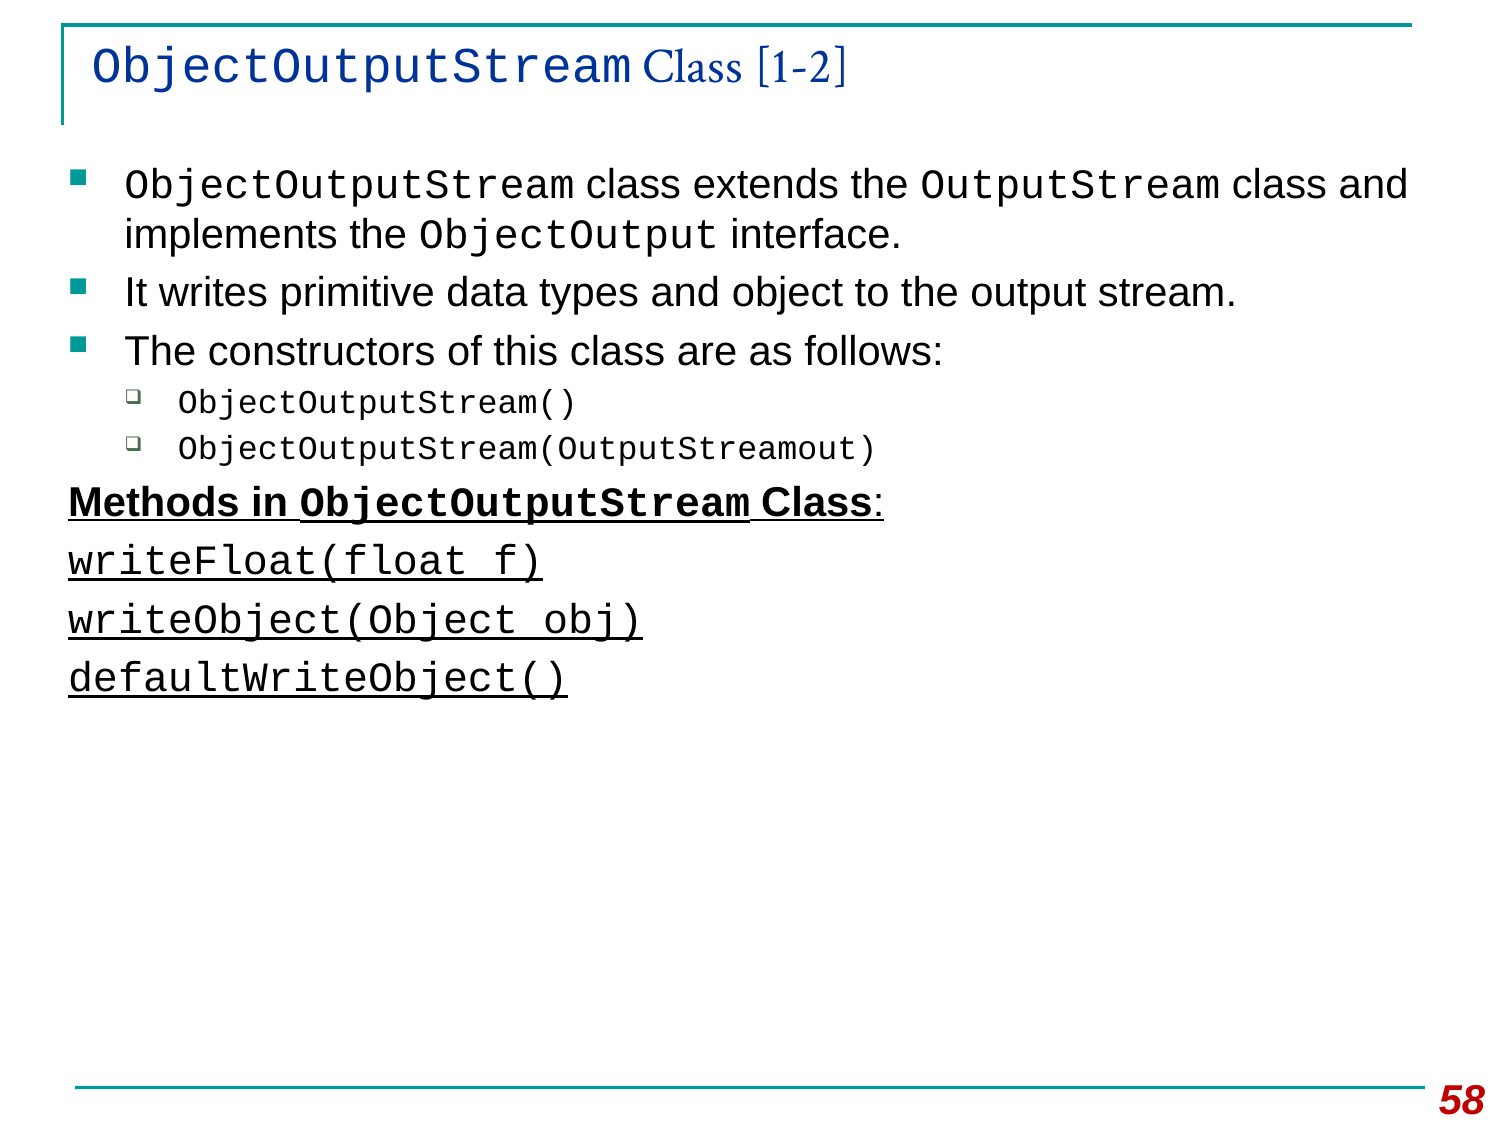

# ObjectOutputStream Class [1-2]
ObjectOutputStream class extends the OutputStream class and implements the ObjectOutput interface.
It writes primitive data types and object to the output stream.
The constructors of this class are as follows:
ObjectOutputStream()
ObjectOutputStream(OutputStreamout)
Methods in ObjectOutputStream Class:
writeFloat(float f)
writeObject(Object obj)
defaultWriteObject()

58